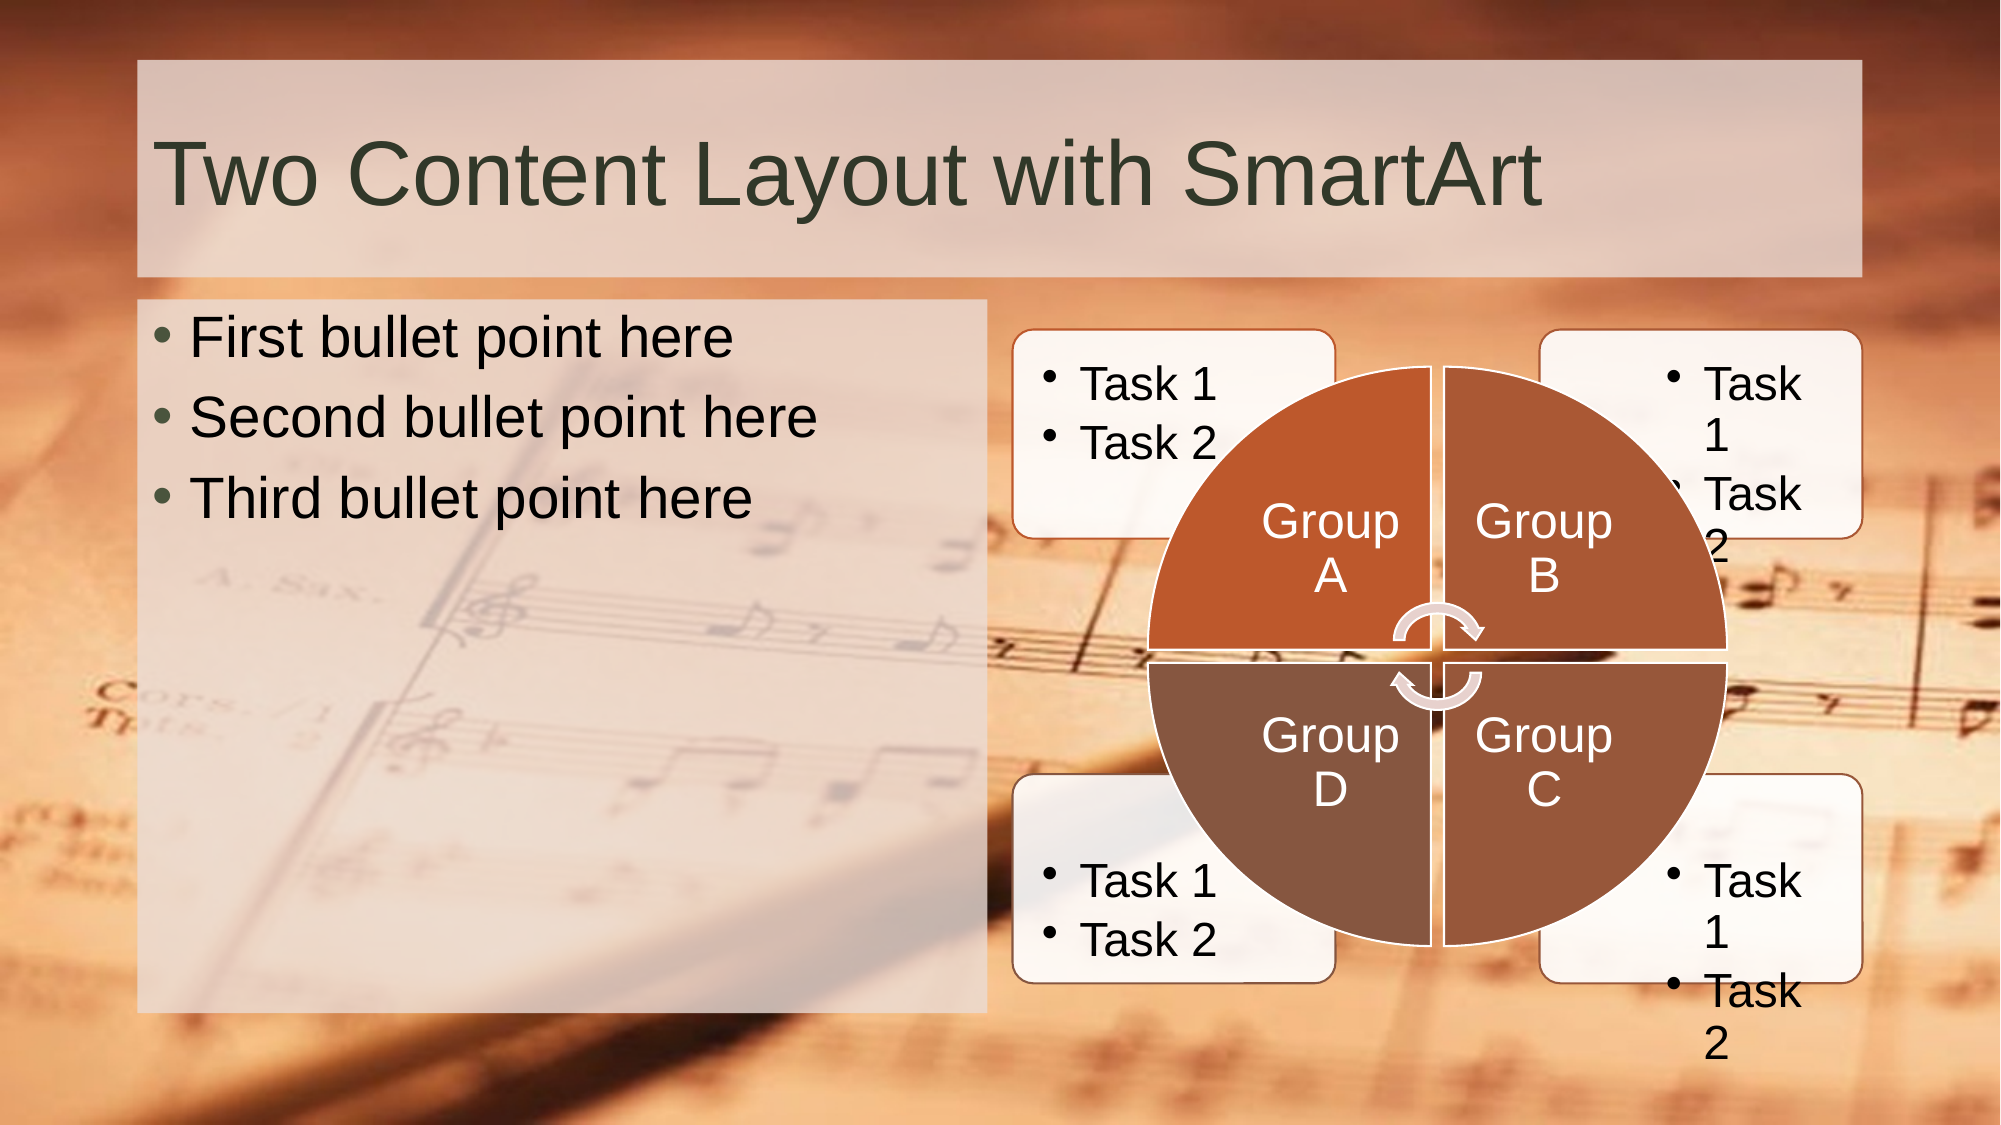

# Two Content Layout with SmartArt
First bullet point here
Second bullet point here
Third bullet point here
Task 1
Task 2
Task 1
Task 2
Task 1
Task 2
Task 1
Task 2
Group A
Group B
Group C
Group D